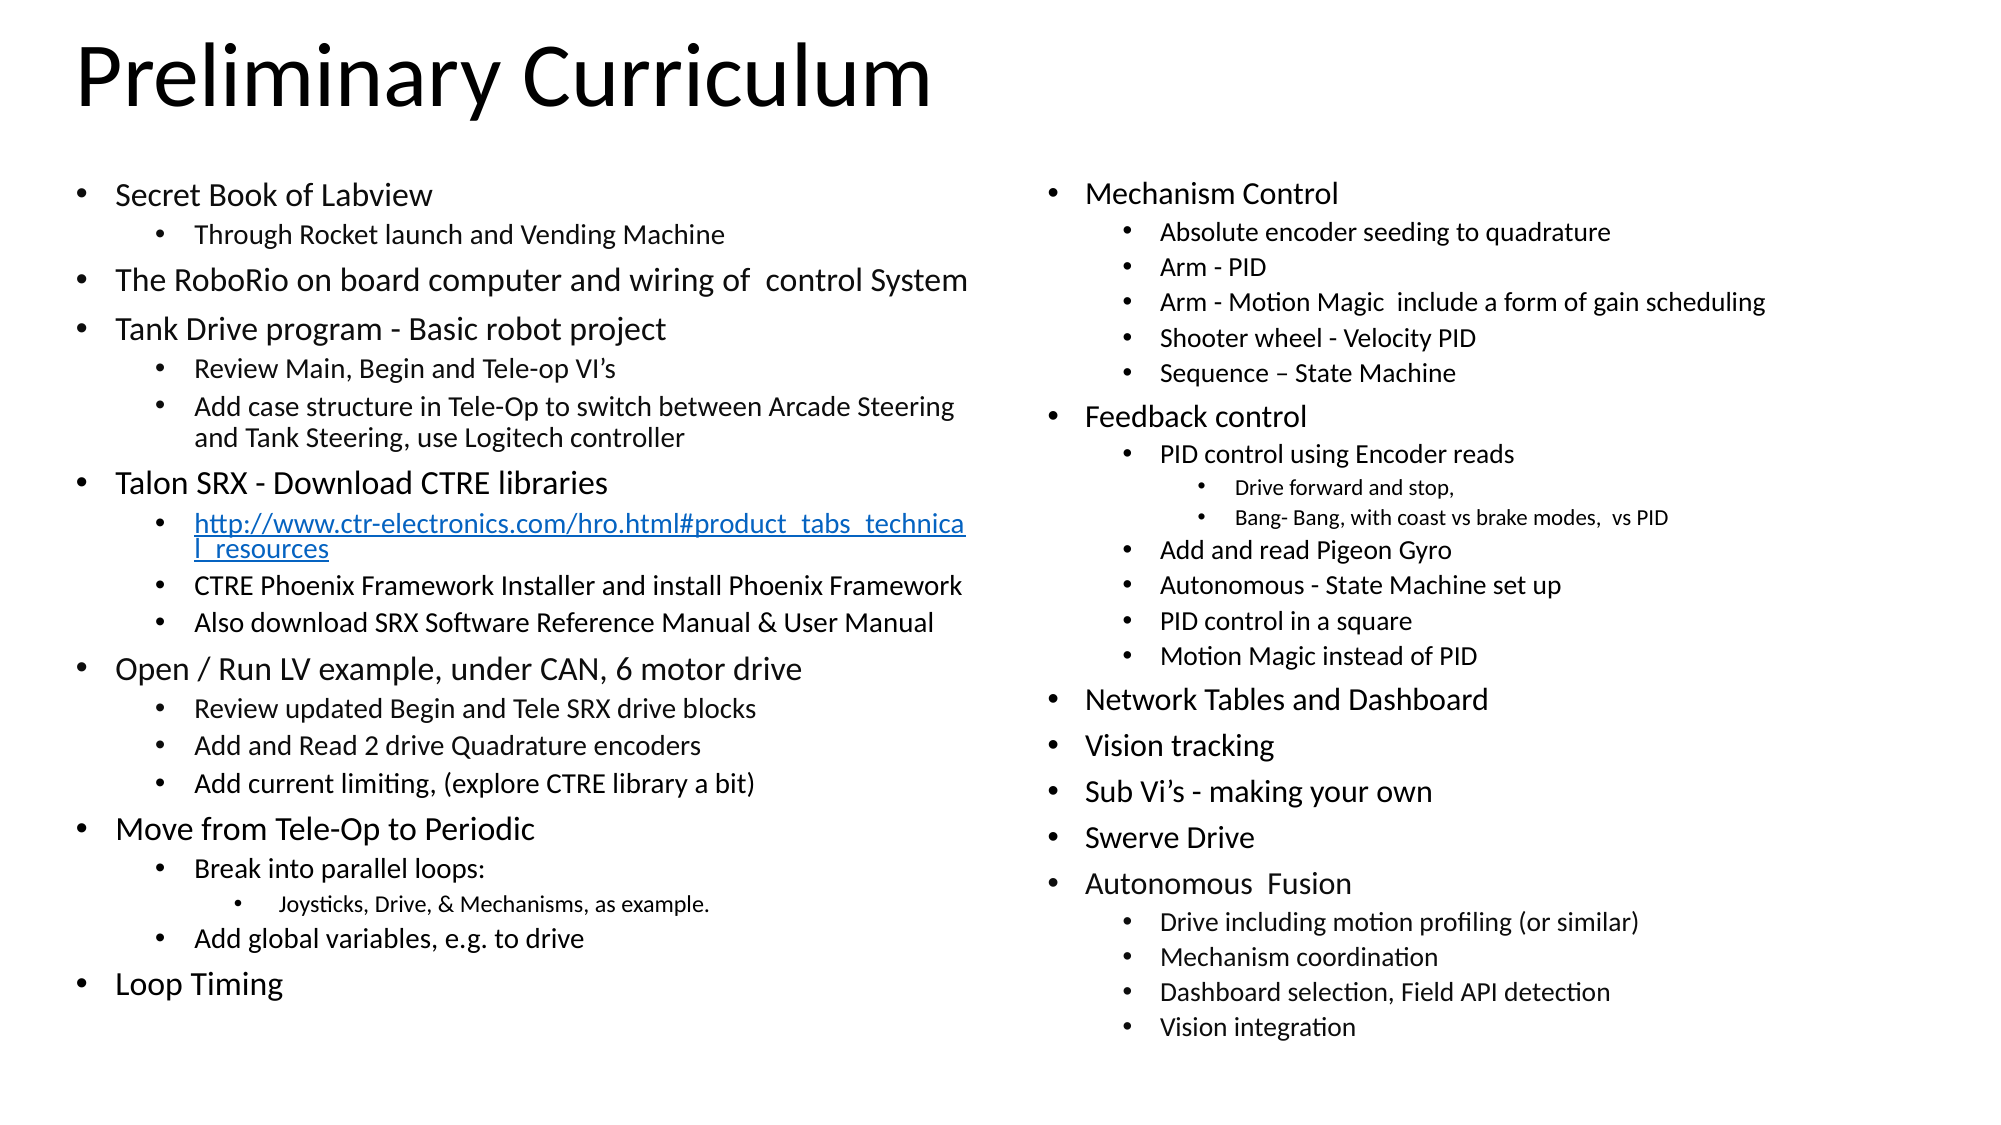

# Preliminary Curriculum
Mechanism Control
Absolute encoder seeding to quadrature
Arm - PID
Arm - Motion Magic  include a form of gain scheduling
Shooter wheel - Velocity PID
Sequence – State Machine
Feedback control
PID control using Encoder reads
Drive forward and stop,
Bang- Bang, with coast vs brake modes,  vs PID
Add and read Pigeon Gyro
Autonomous - State Machine set up
PID control in a square
Motion Magic instead of PID
Network Tables and Dashboard
Vision tracking
Sub Vi’s - making your own
Swerve Drive
Autonomous  Fusion
Drive including motion profiling (or similar)
Mechanism coordination
Dashboard selection, Field API detection
Vision integration

Secret Book of Labview
Through Rocket launch and Vending Machine
The RoboRio on board computer and wiring of  control System
Tank Drive program - Basic robot project
Review Main, Begin and Tele-op VI’s
Add case structure in Tele-Op to switch between Arcade Steering and Tank Steering, use Logitech controller
Talon SRX - Download CTRE libraries
http://www.ctr-electronics.com/hro.html#product_tabs_technical_resources
CTRE Phoenix Framework Installer and install Phoenix Framework
Also download SRX Software Reference Manual & User Manual
Open / Run LV example, under CAN, 6 motor drive
Review updated Begin and Tele SRX drive blocks
Add and Read 2 drive Quadrature encoders
Add current limiting, (explore CTRE library a bit)
Move from Tele-Op to Periodic
Break into parallel loops:
 Joysticks, Drive, & Mechanisms, as example.
Add global variables, e.g. to drive
Loop Timing